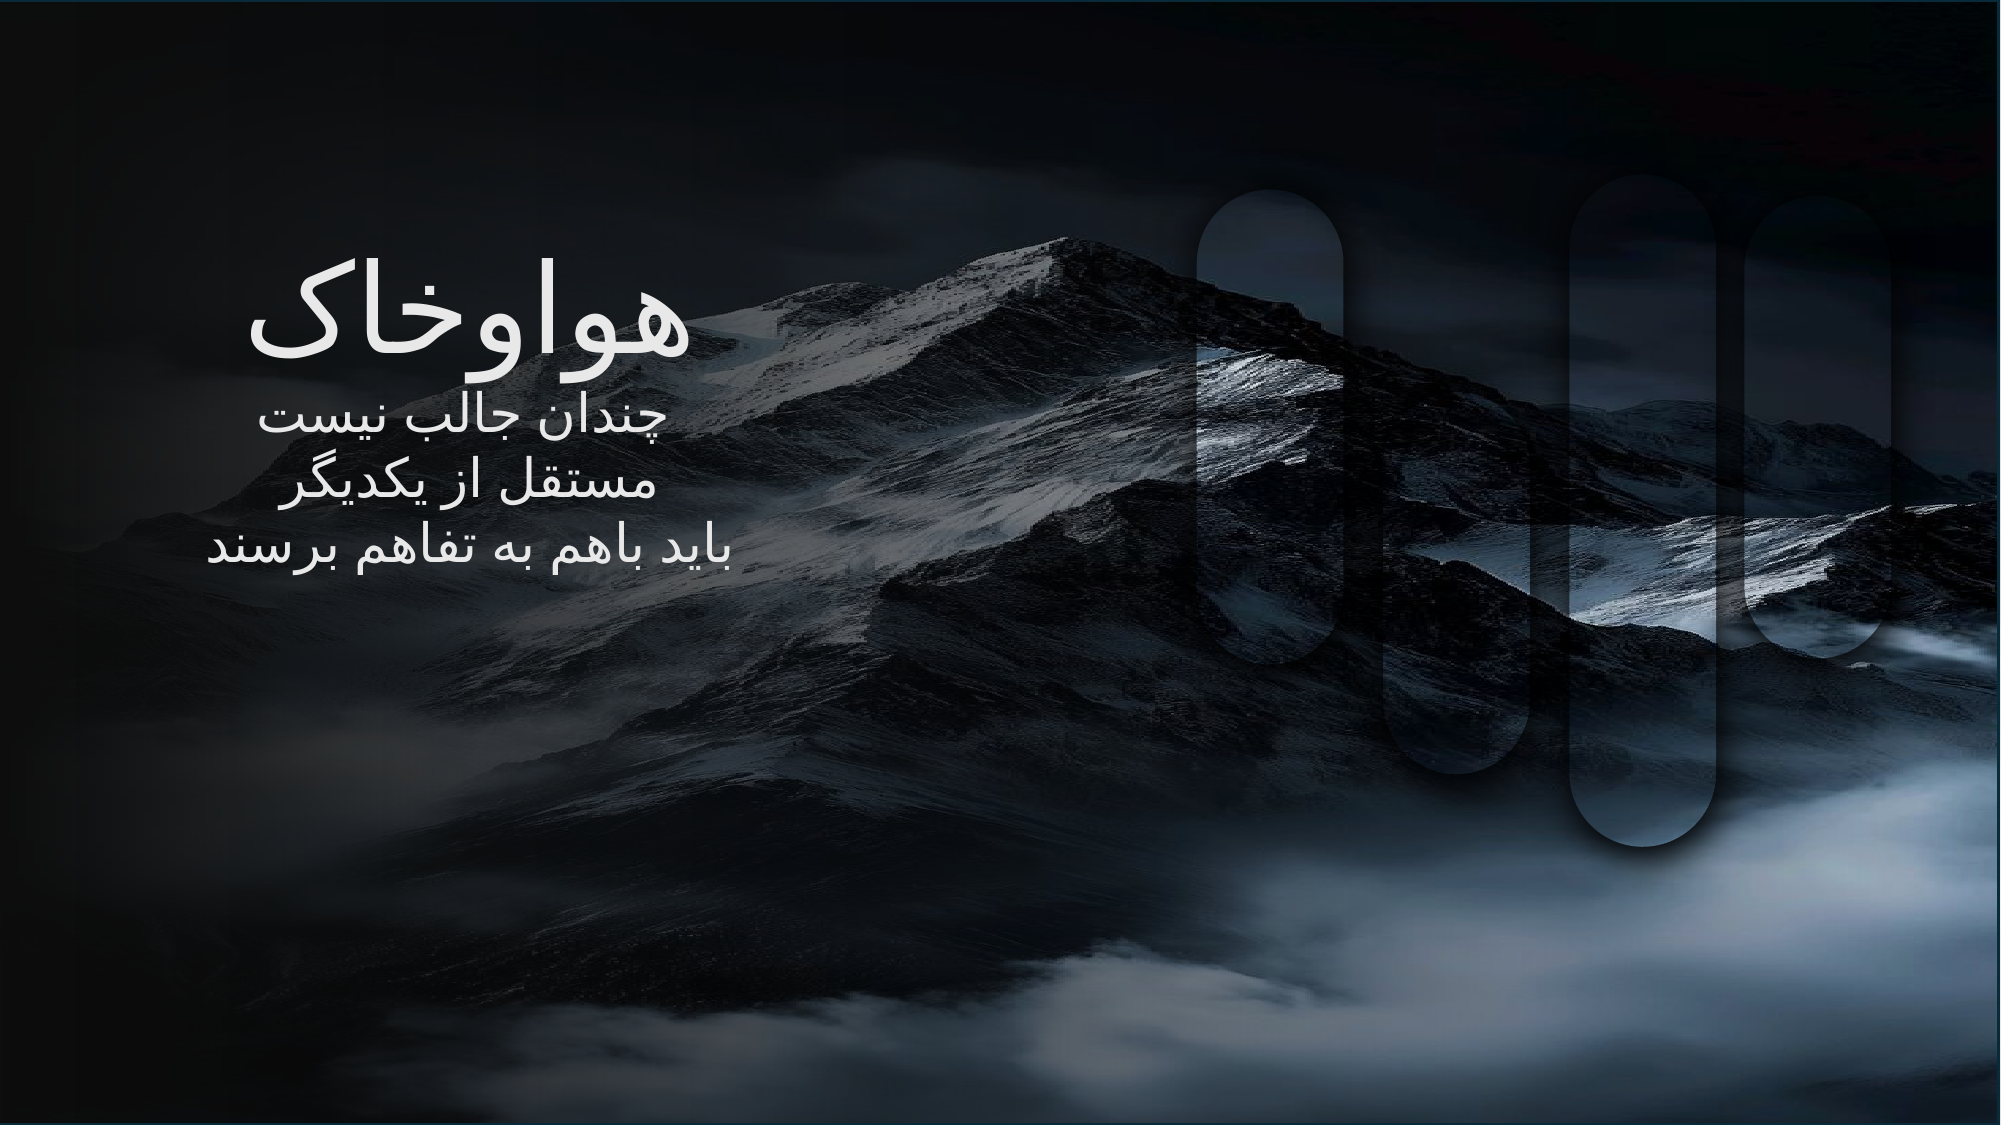

هواوخاک
چندان جالب نیست
مستقل از یکدیگر
باید باهم به تفاهم برسند